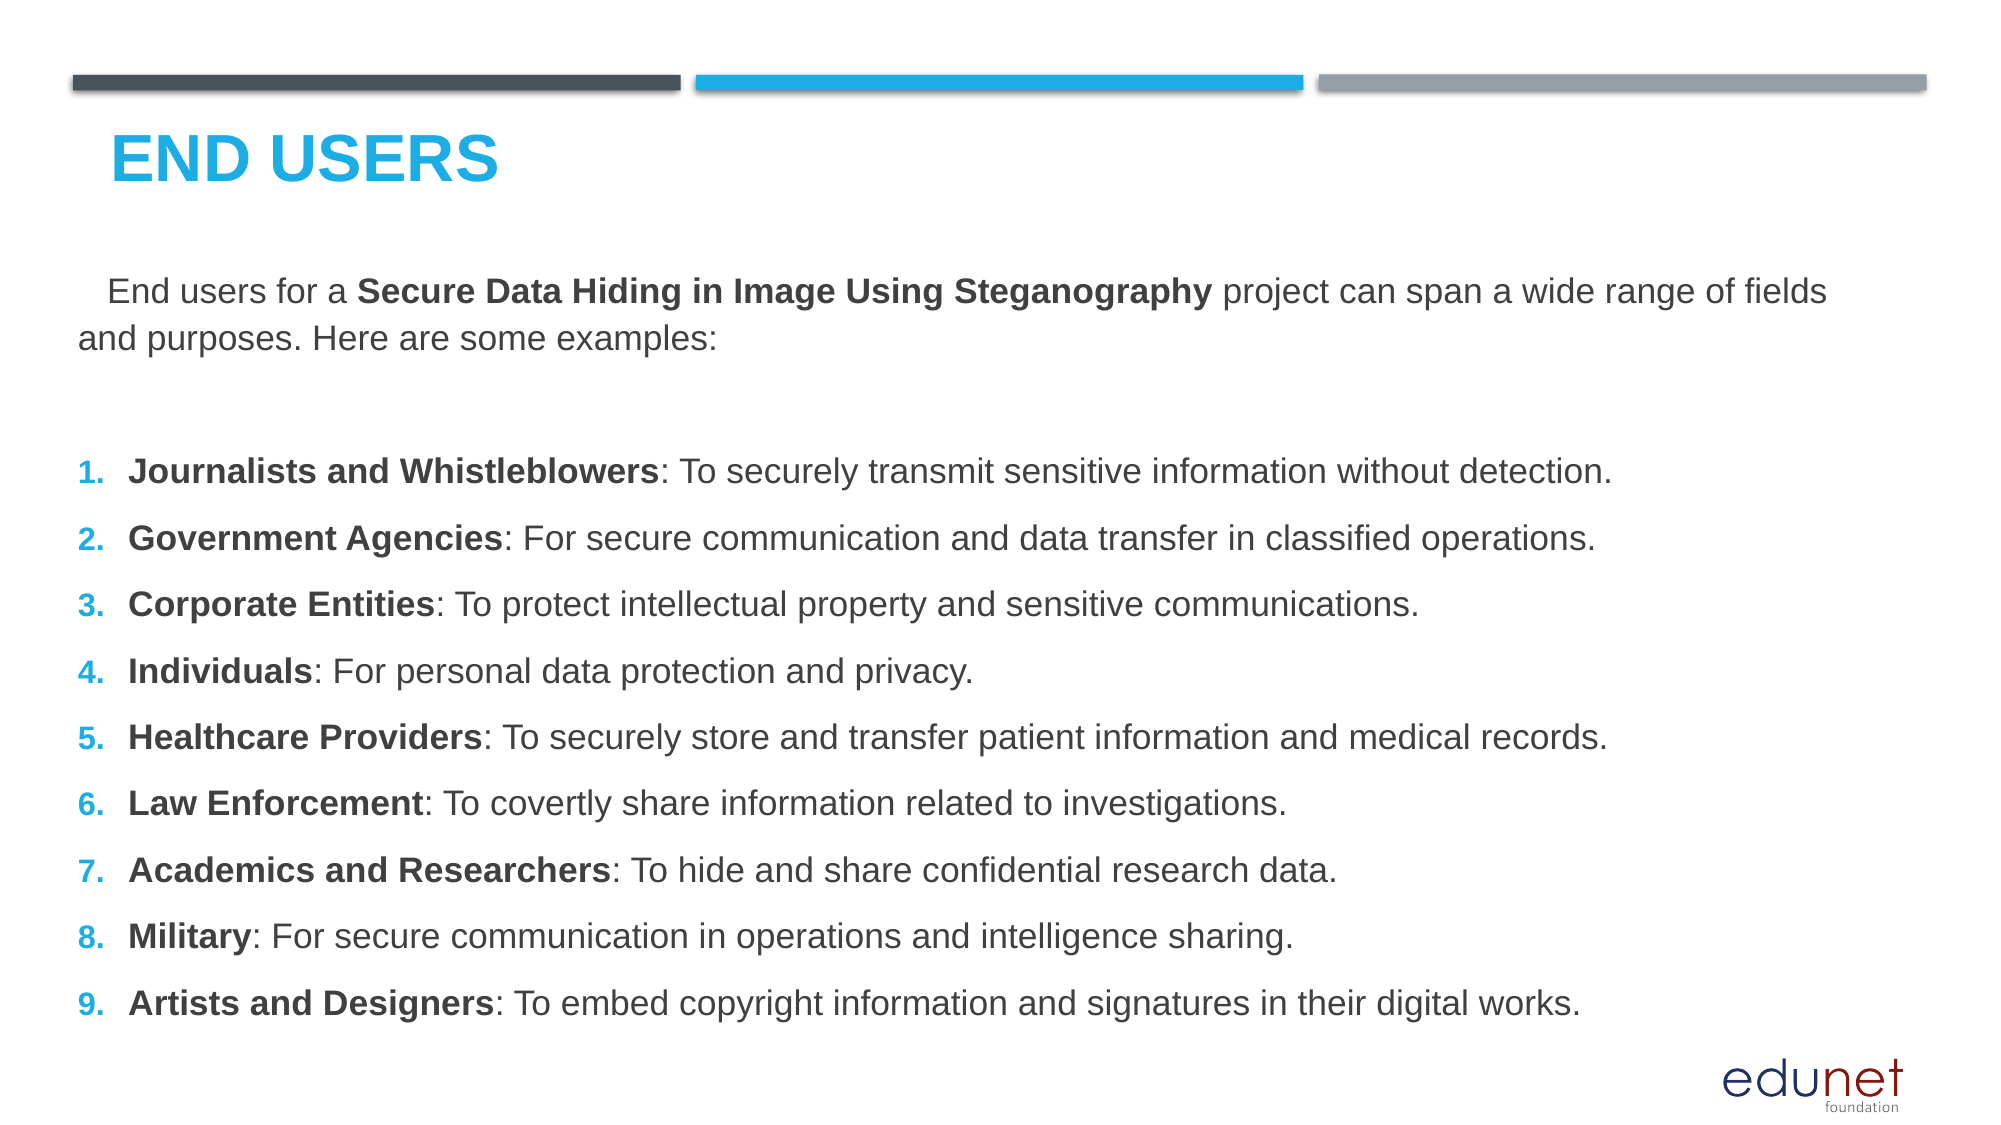

# End users

   End users for a Secure Data Hiding in Image Using Steganography project can span a wide range of fields and purposes. Here are some examples:

Journalists and Whistleblowers: To securely transmit sensitive information without detection.
Government Agencies: For secure communication and data transfer in classified operations.
Corporate Entities: To protect intellectual property and sensitive communications.
Individuals: For personal data protection and privacy.
Healthcare Providers: To securely store and transfer patient information and medical records.
Law Enforcement: To covertly share information related to investigations.
Academics and Researchers: To hide and share confidential research data.
Military: For secure communication in operations and intelligence sharing.
Artists and Designers: To embed copyright information and signatures in their digital works.